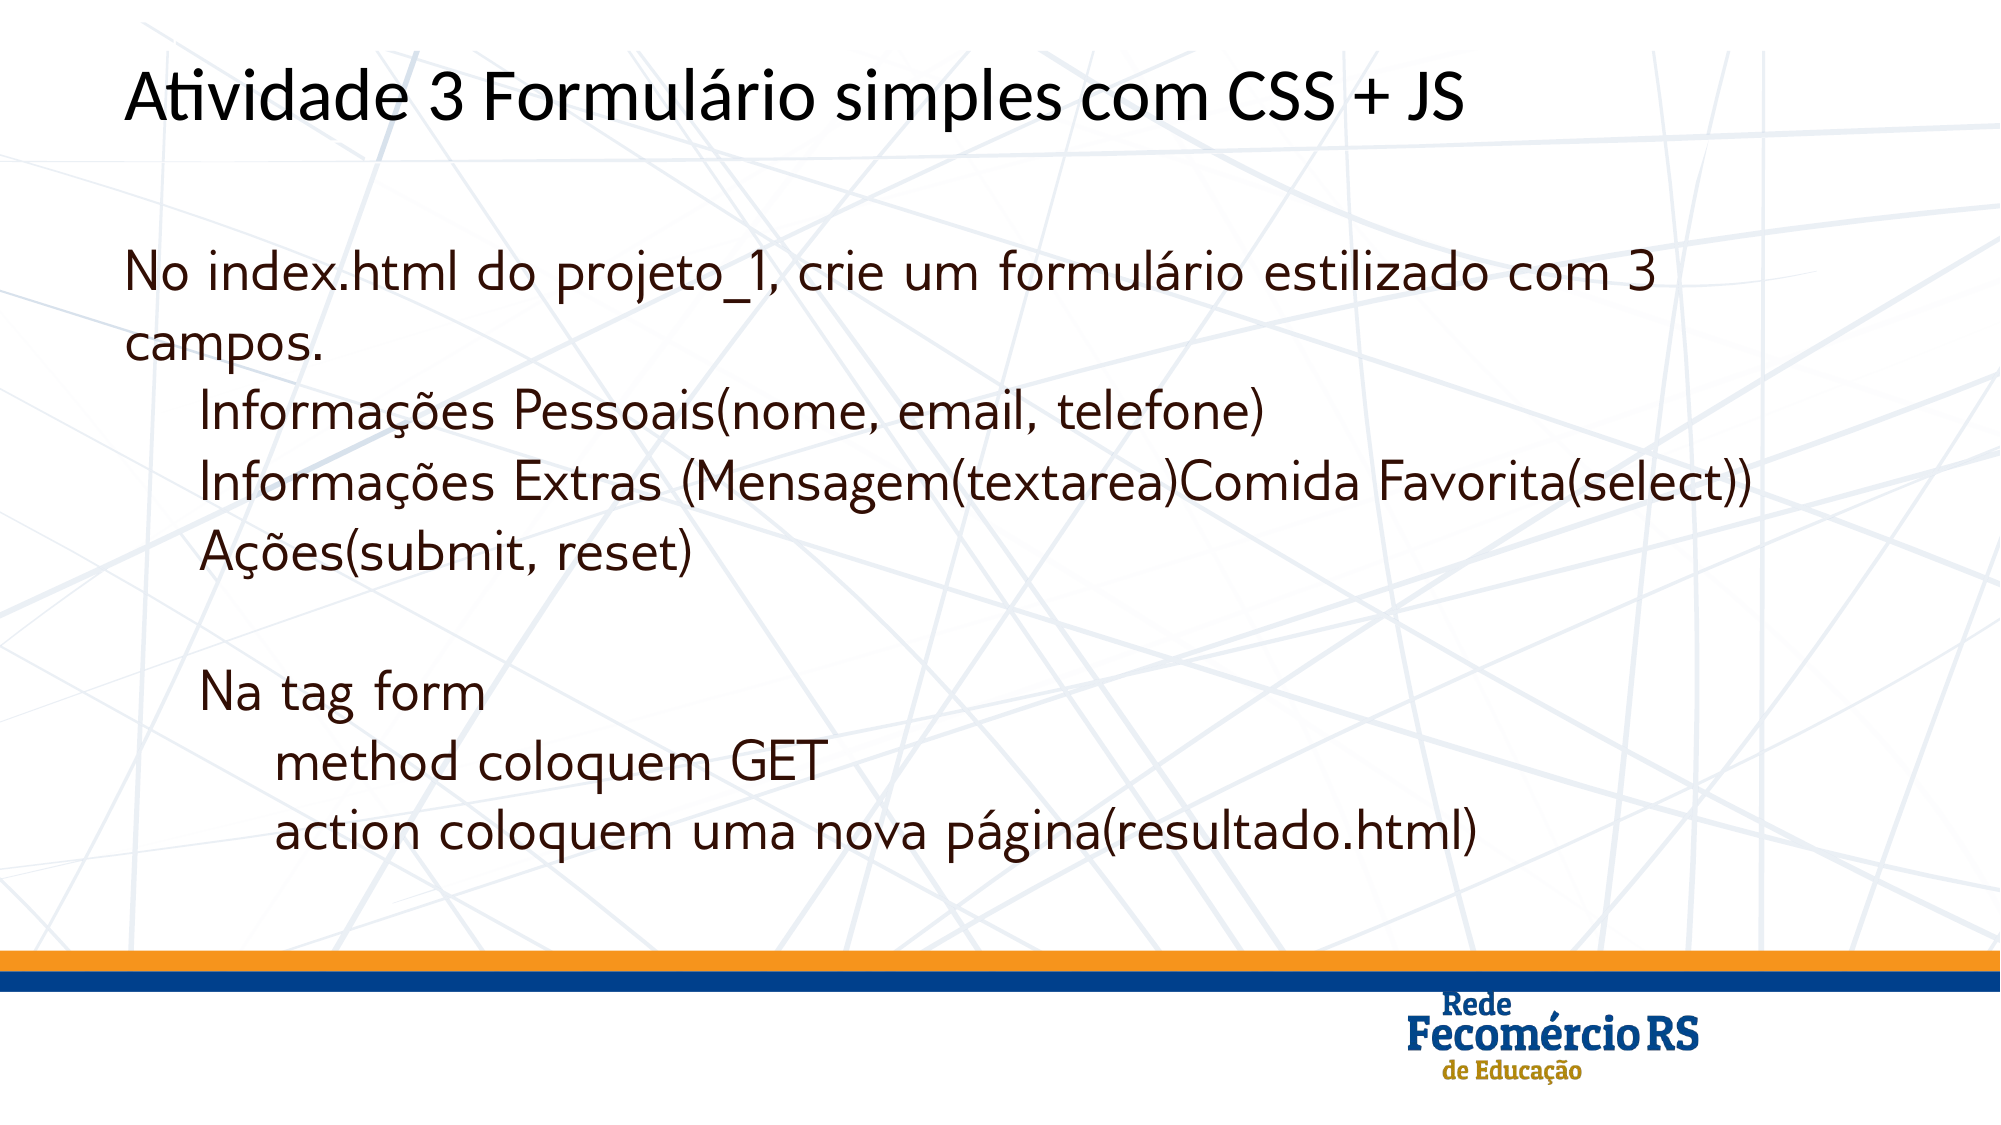

Atividade 3 Formulário simples com CSS + JS
No index.html do projeto_1, crie um formulário estilizado com 3 campos.
Informações Pessoais(nome, email, telefone)
Informações Extras (Mensagem(textarea)Comida Favorita(select))
Ações(submit, reset)

Na tag form
method coloquem GET
action coloquem uma nova página(resultado.html)